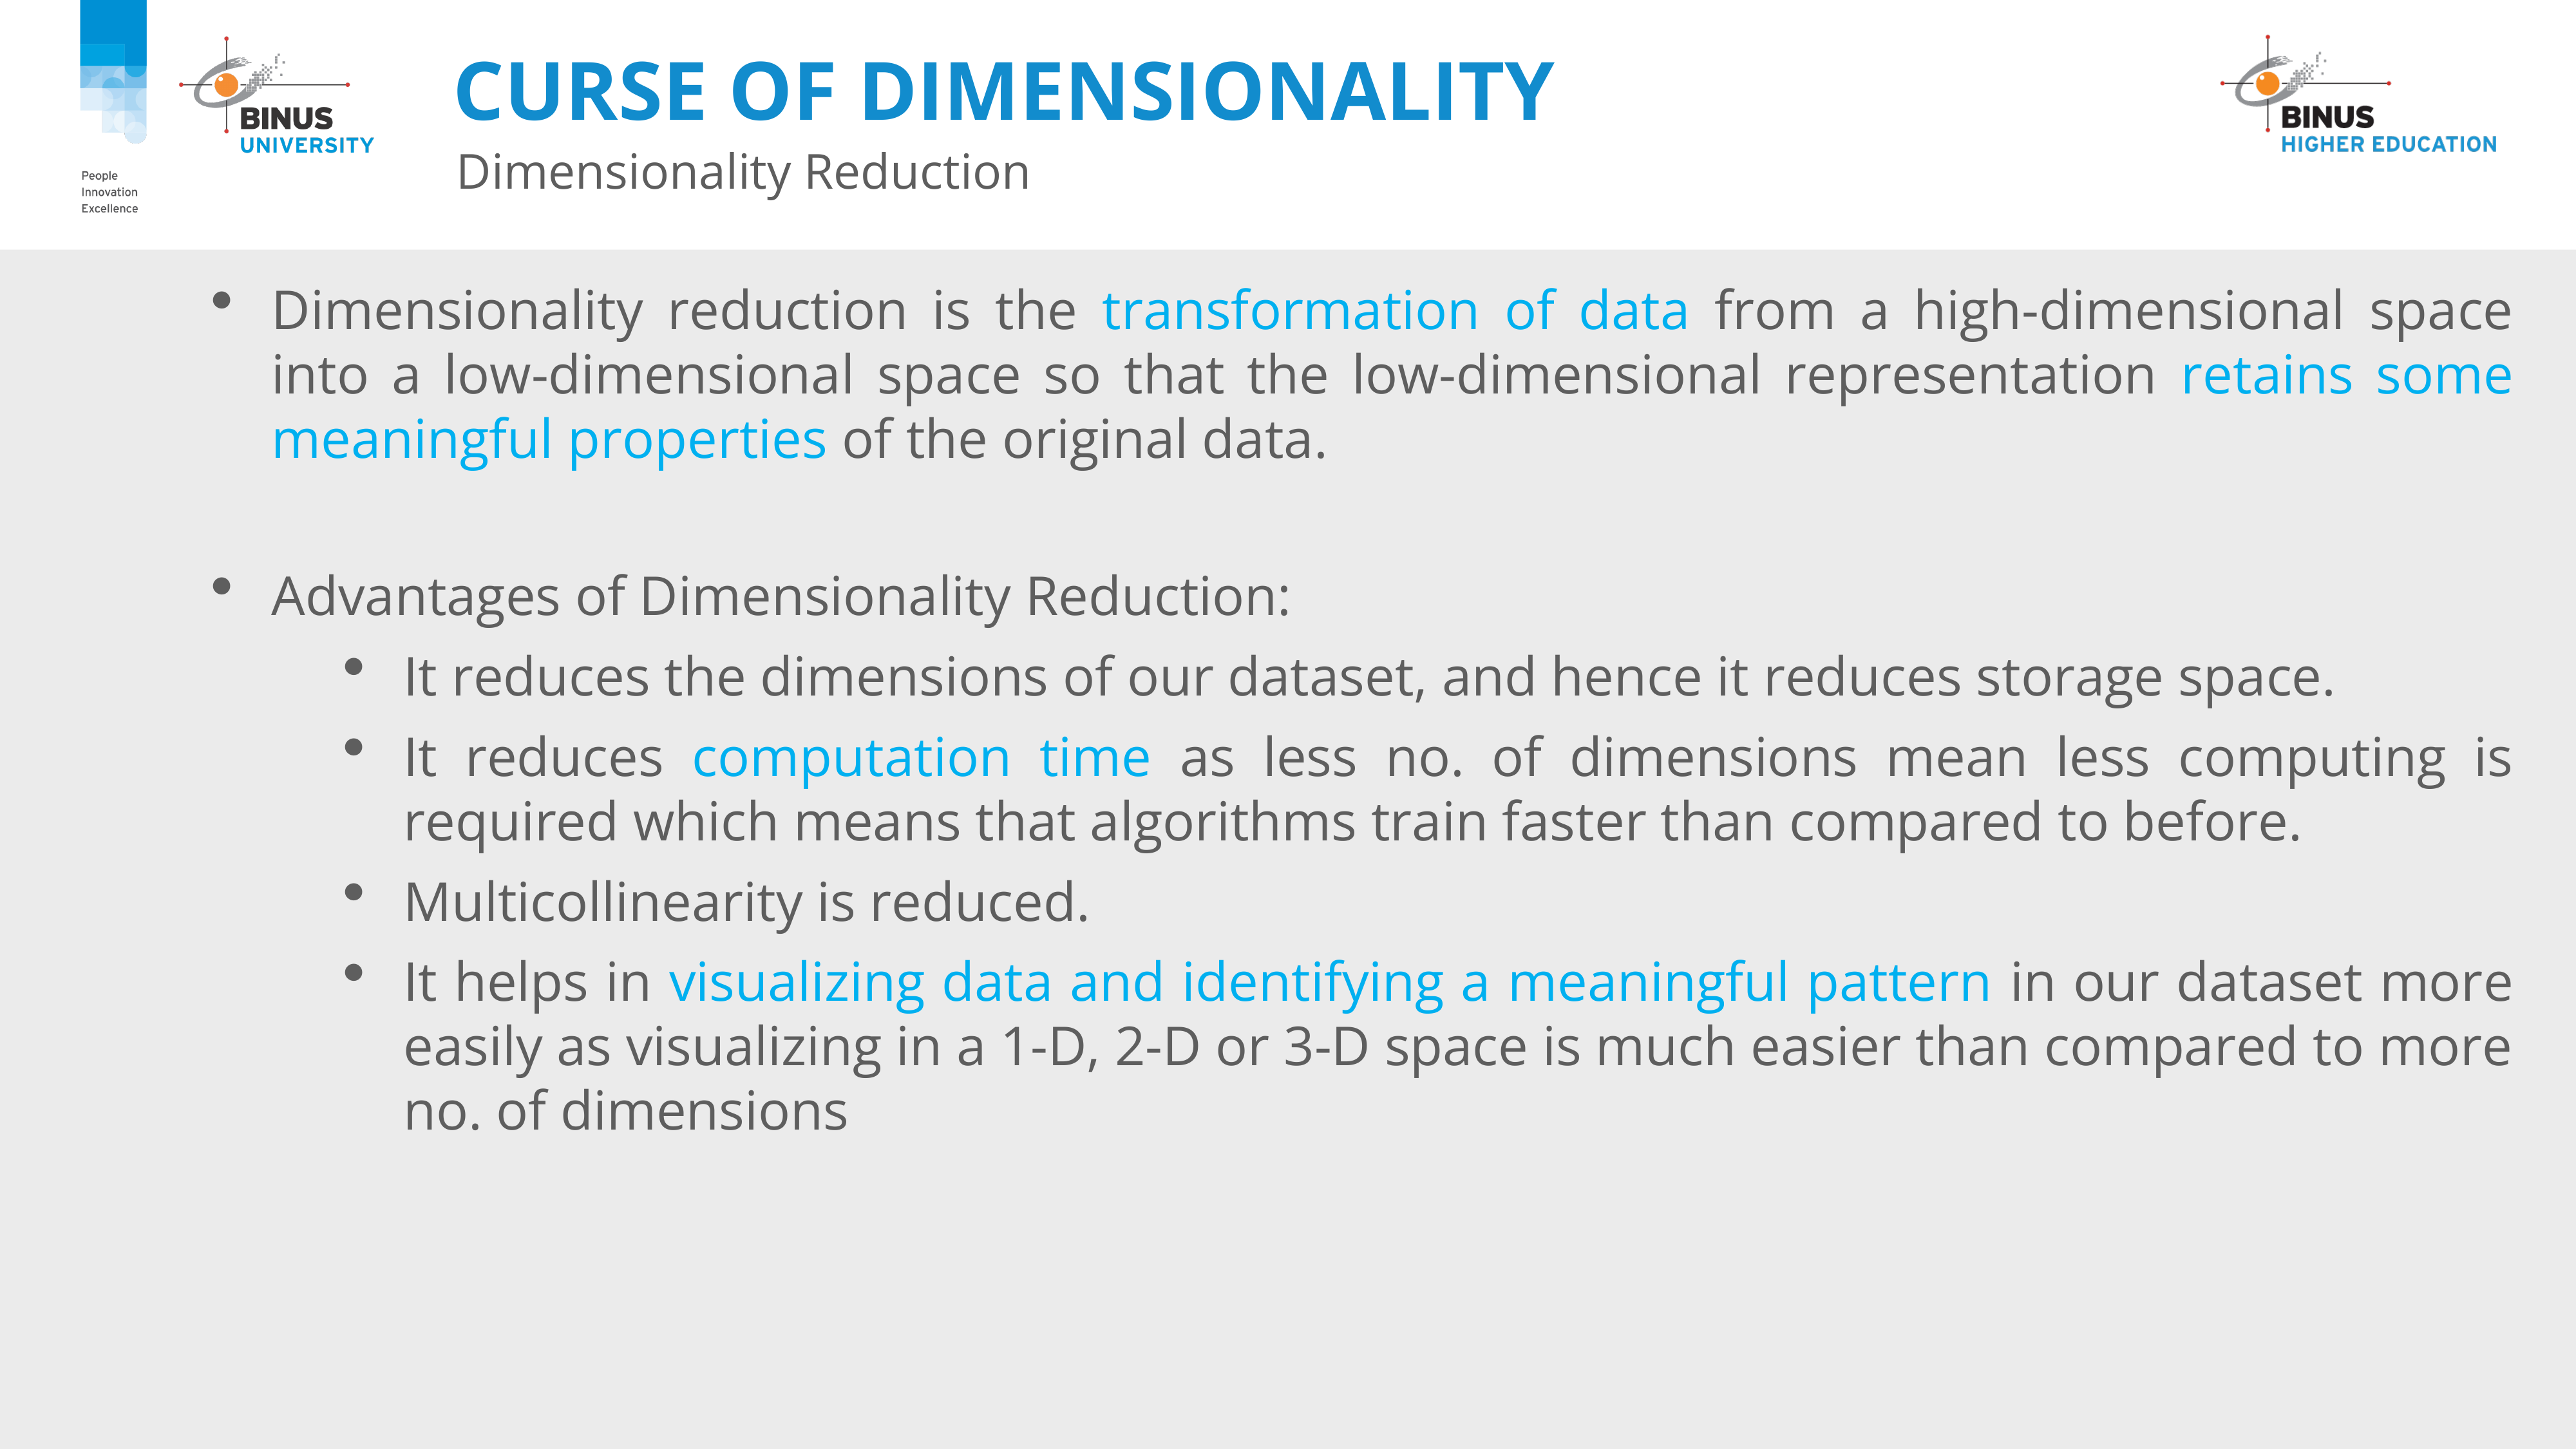

# Curse of Dimensionality
Dimensionality Reduction
Dimensionality reduction is the transformation of data from a high-dimensional space into a low-dimensional space so that the low-dimensional representation retains some meaningful properties of the original data.

Advantages of Dimensionality Reduction:
It reduces the dimensions of our dataset, and hence it reduces storage space.
It reduces computation time as less no. of dimensions mean less computing is required which means that algorithms train faster than compared to before.
Multicollinearity is reduced.
It helps in visualizing data and identifying a meaningful pattern in our dataset more easily as visualizing in a 1-D, 2-D or 3-D space is much easier than compared to more no. of dimensions